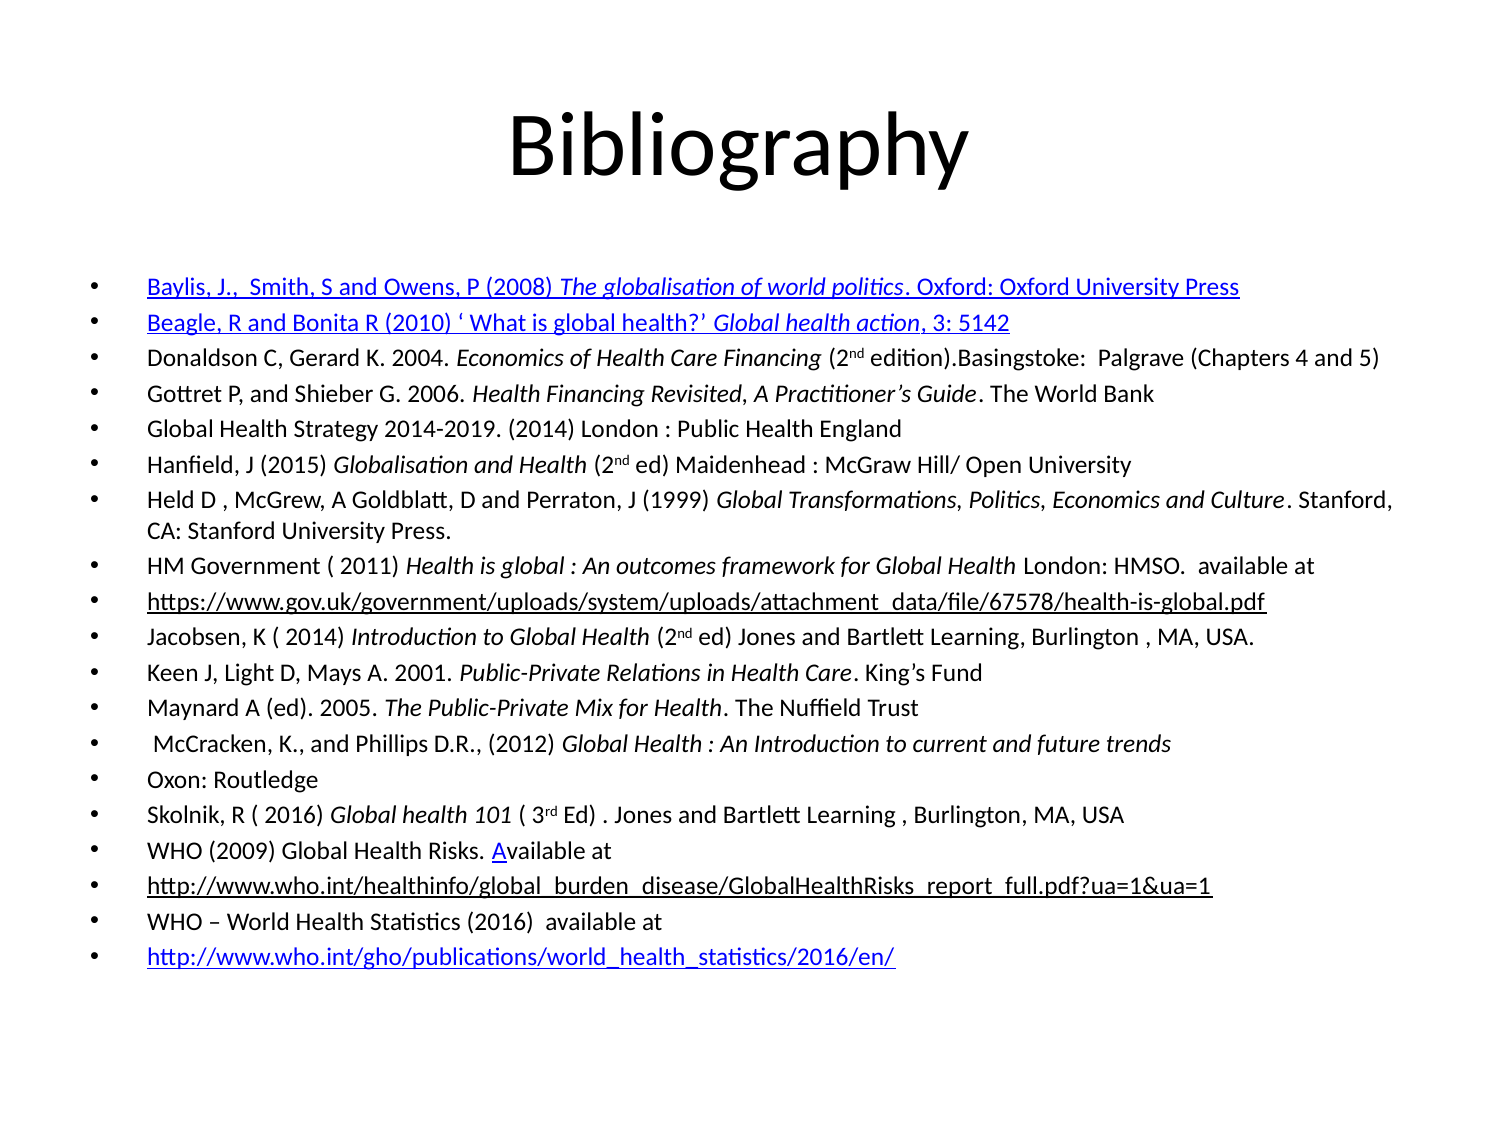

# Bibliography
Baylis, J.,  Smith, S and Owens, P (2008) The globalisation of world politics. Oxford: Oxford University Press
Beagle, R and Bonita R (2010) ‘ What is global health?’ Global health action, 3: 5142
Donaldson C, Gerard K. 2004. Economics of Health Care Financing (2nd edition).Basingstoke:  Palgrave (Chapters 4 and 5)
Gottret P, and Shieber G. 2006. Health Financing Revisited, A Practitioner’s Guide. The World Bank
Global Health Strategy 2014-2019. (2014) London : Public Health England
Hanfield, J (2015) Globalisation and Health (2nd ed) Maidenhead : McGraw Hill/ Open University
Held D , McGrew, A Goldblatt, D and Perraton, J (1999) Global Transformations, Politics, Economics and Culture. Stanford, CA: Stanford University Press.
HM Government ( 2011) Health is global : An outcomes framework for Global Health London: HMSO.  available at
https://www.gov.uk/government/uploads/system/uploads/attachment_data/file/67578/health-is-global.pdf
Jacobsen, K ( 2014) Introduction to Global Health (2nd ed) Jones and Bartlett Learning, Burlington , MA, USA.
Keen J, Light D, Mays A. 2001. Public-Private Relations in Health Care. King’s Fund
Maynard A (ed). 2005. The Public-Private Mix for Health. The Nuffield Trust
 McCracken, K., and Phillips D.R., (2012) Global Health : An Introduction to current and future trends
Oxon: Routledge
Skolnik, R ( 2016) Global health 101 ( 3rd Ed) . Jones and Bartlett Learning , Burlington, MA, USA
WHO (2009) Global Health Risks. Available at
http://www.who.int/healthinfo/global_burden_disease/GlobalHealthRisks_report_full.pdf?ua=1&ua=1
WHO – World Health Statistics (2016)  available at
http://www.who.int/gho/publications/world_health_statistics/2016/en/